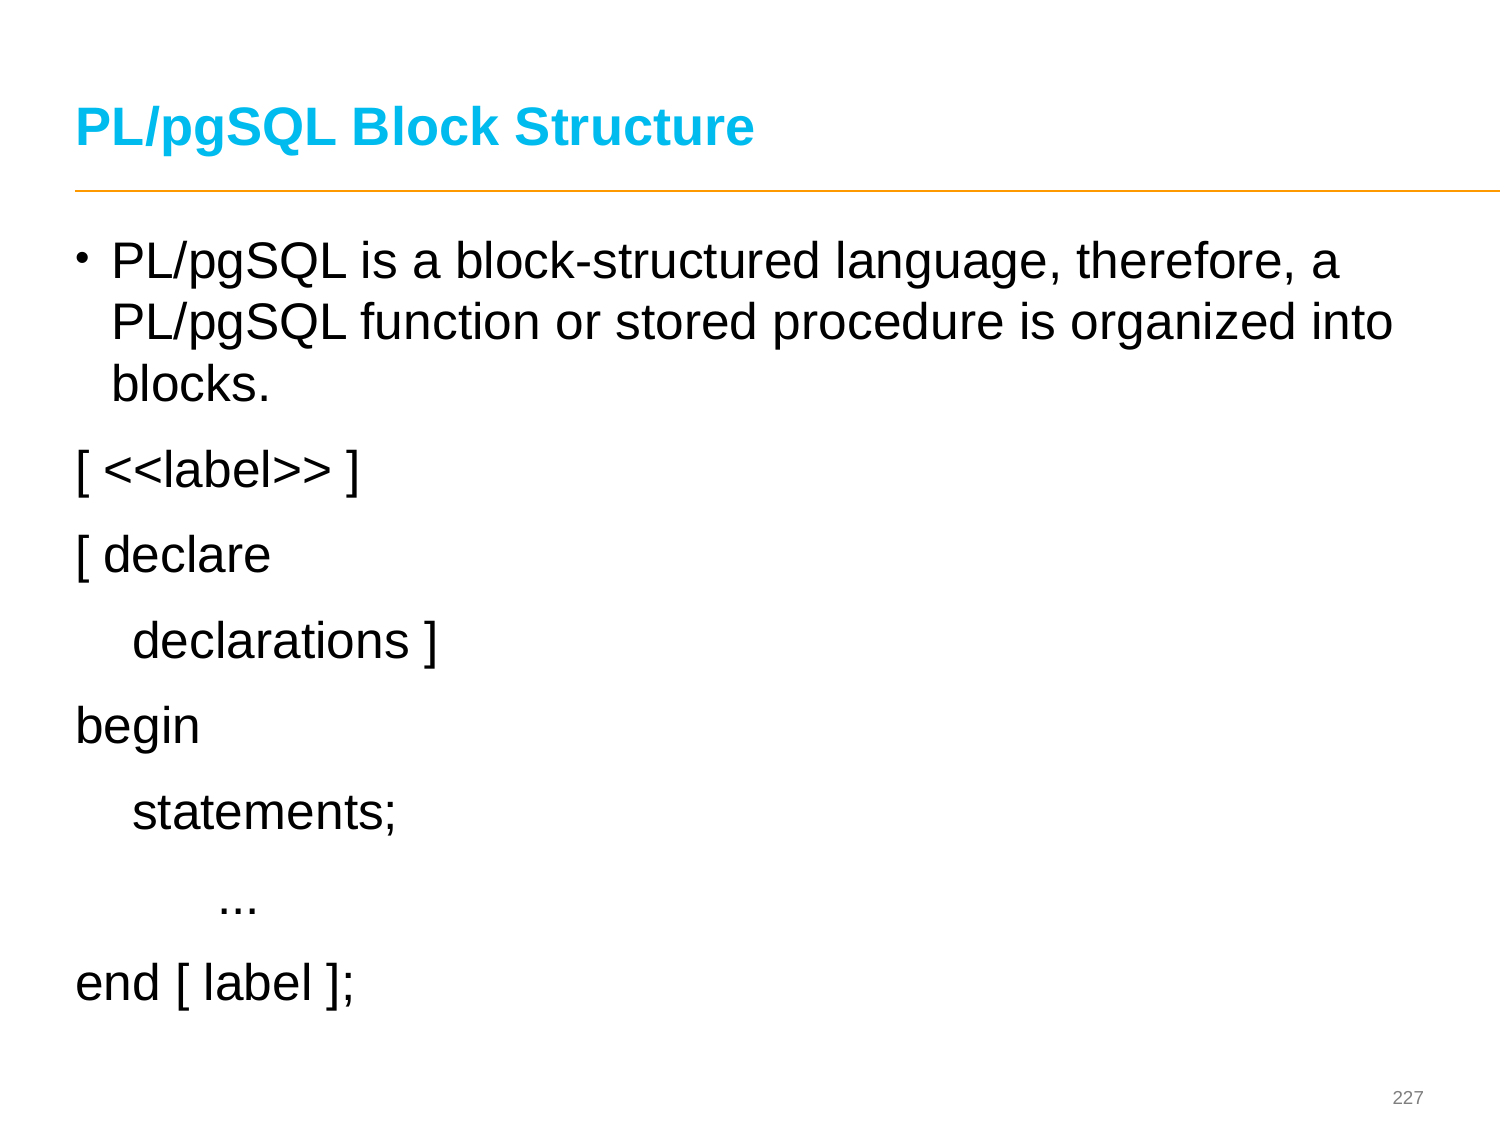

# PL/pgSQL Block Structure
PL/pgSQL is a block-structured language, therefore, a PL/pgSQL function or stored procedure is organized into blocks.
[ <<label>> ]
[ declare
    declarations ]
begin
    statements;
	...
end [ label ];